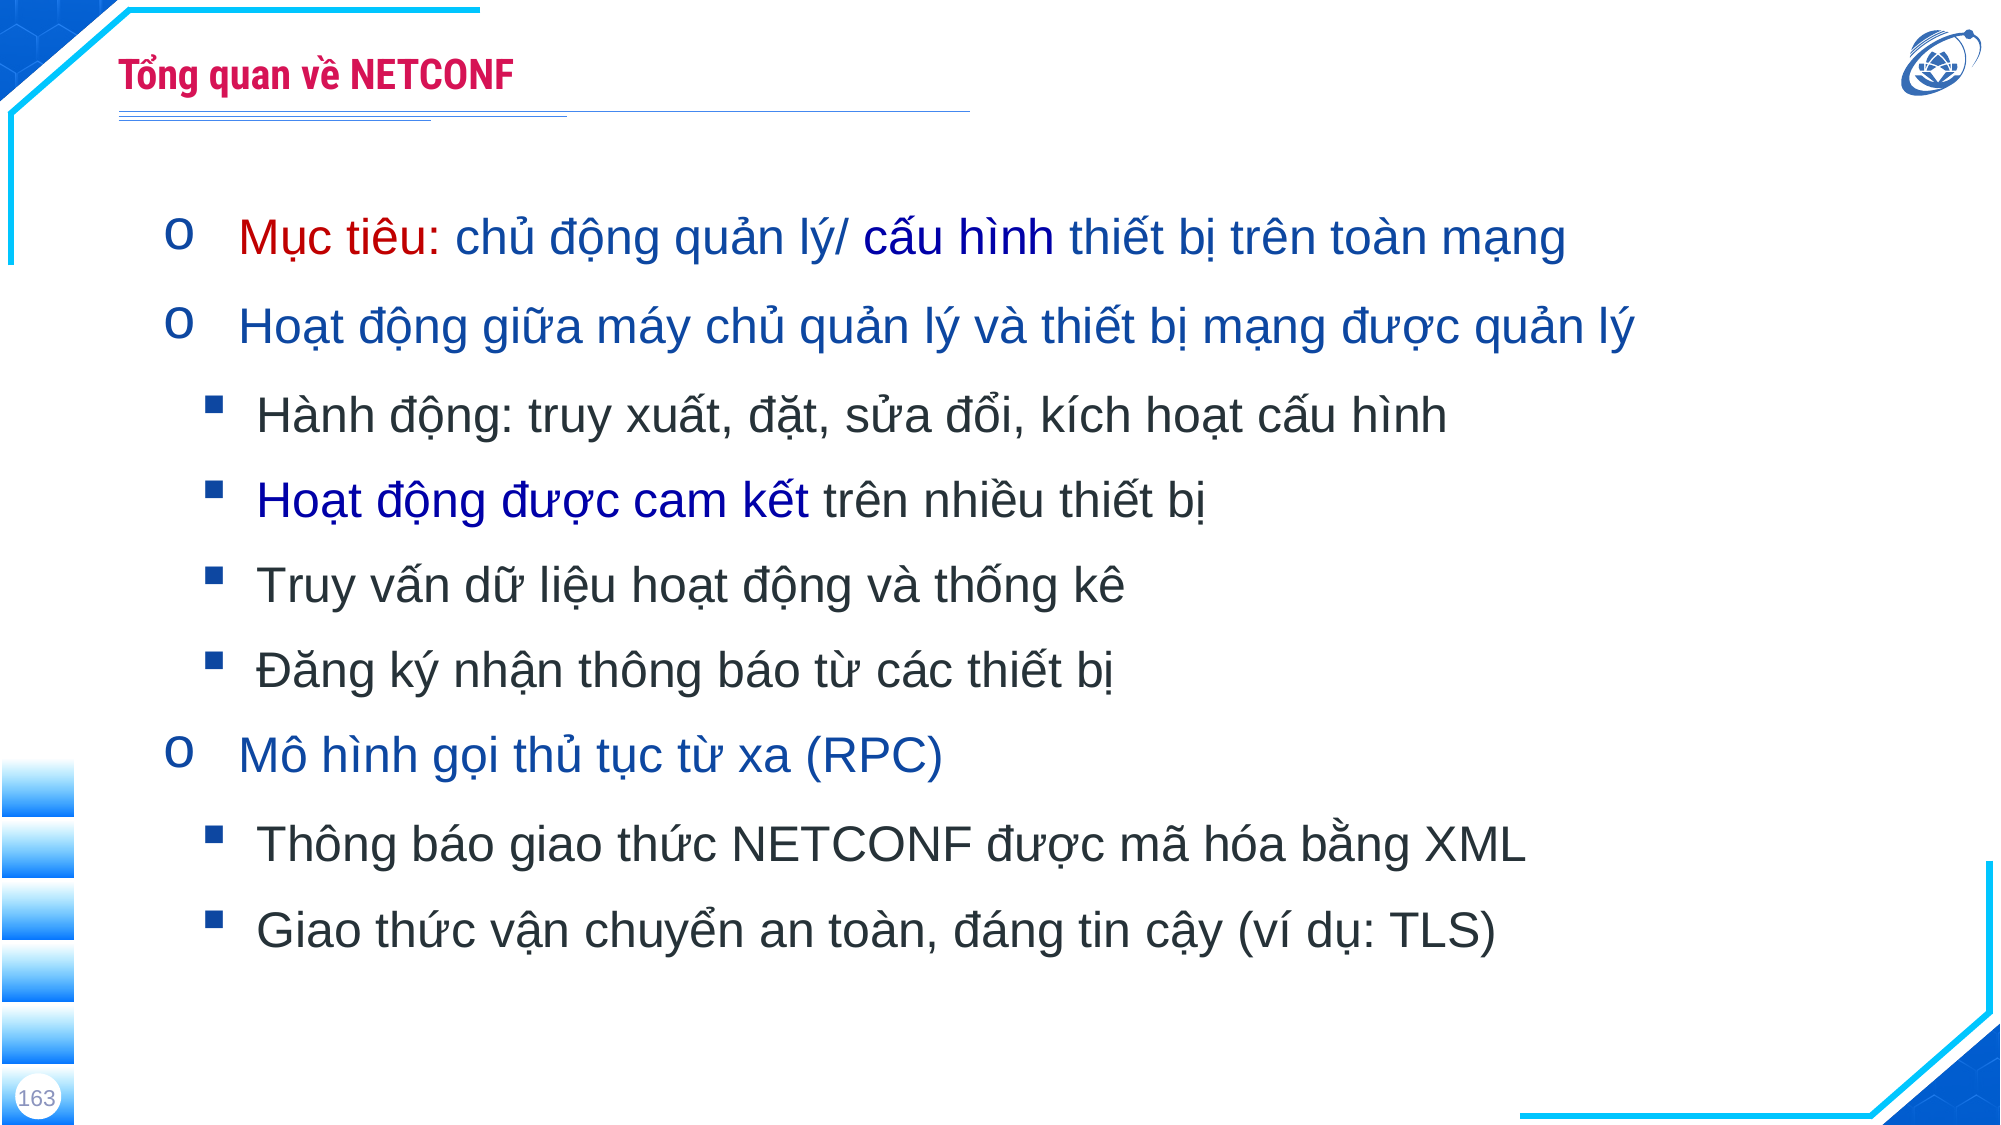

# Tổng quan về NETCONF
Mục tiêu: chủ động quản lý/ cấu hình thiết bị trên toàn mạng
Hoạt động giữa máy chủ quản lý và thiết bị mạng được quản lý
Hành động: truy xuất, đặt, sửa đổi, kích hoạt cấu hình
Hoạt động được cam kết trên nhiều thiết bị
Truy vấn dữ liệu hoạt động và thống kê
Đăng ký nhận thông báo từ các thiết bị
Mô hình gọi thủ tục từ xa (RPC)
Thông báo giao thức NETCONF được mã hóa bằng XML
Giao thức vận chuyển an toàn, đáng tin cậy (ví dụ: TLS)

163